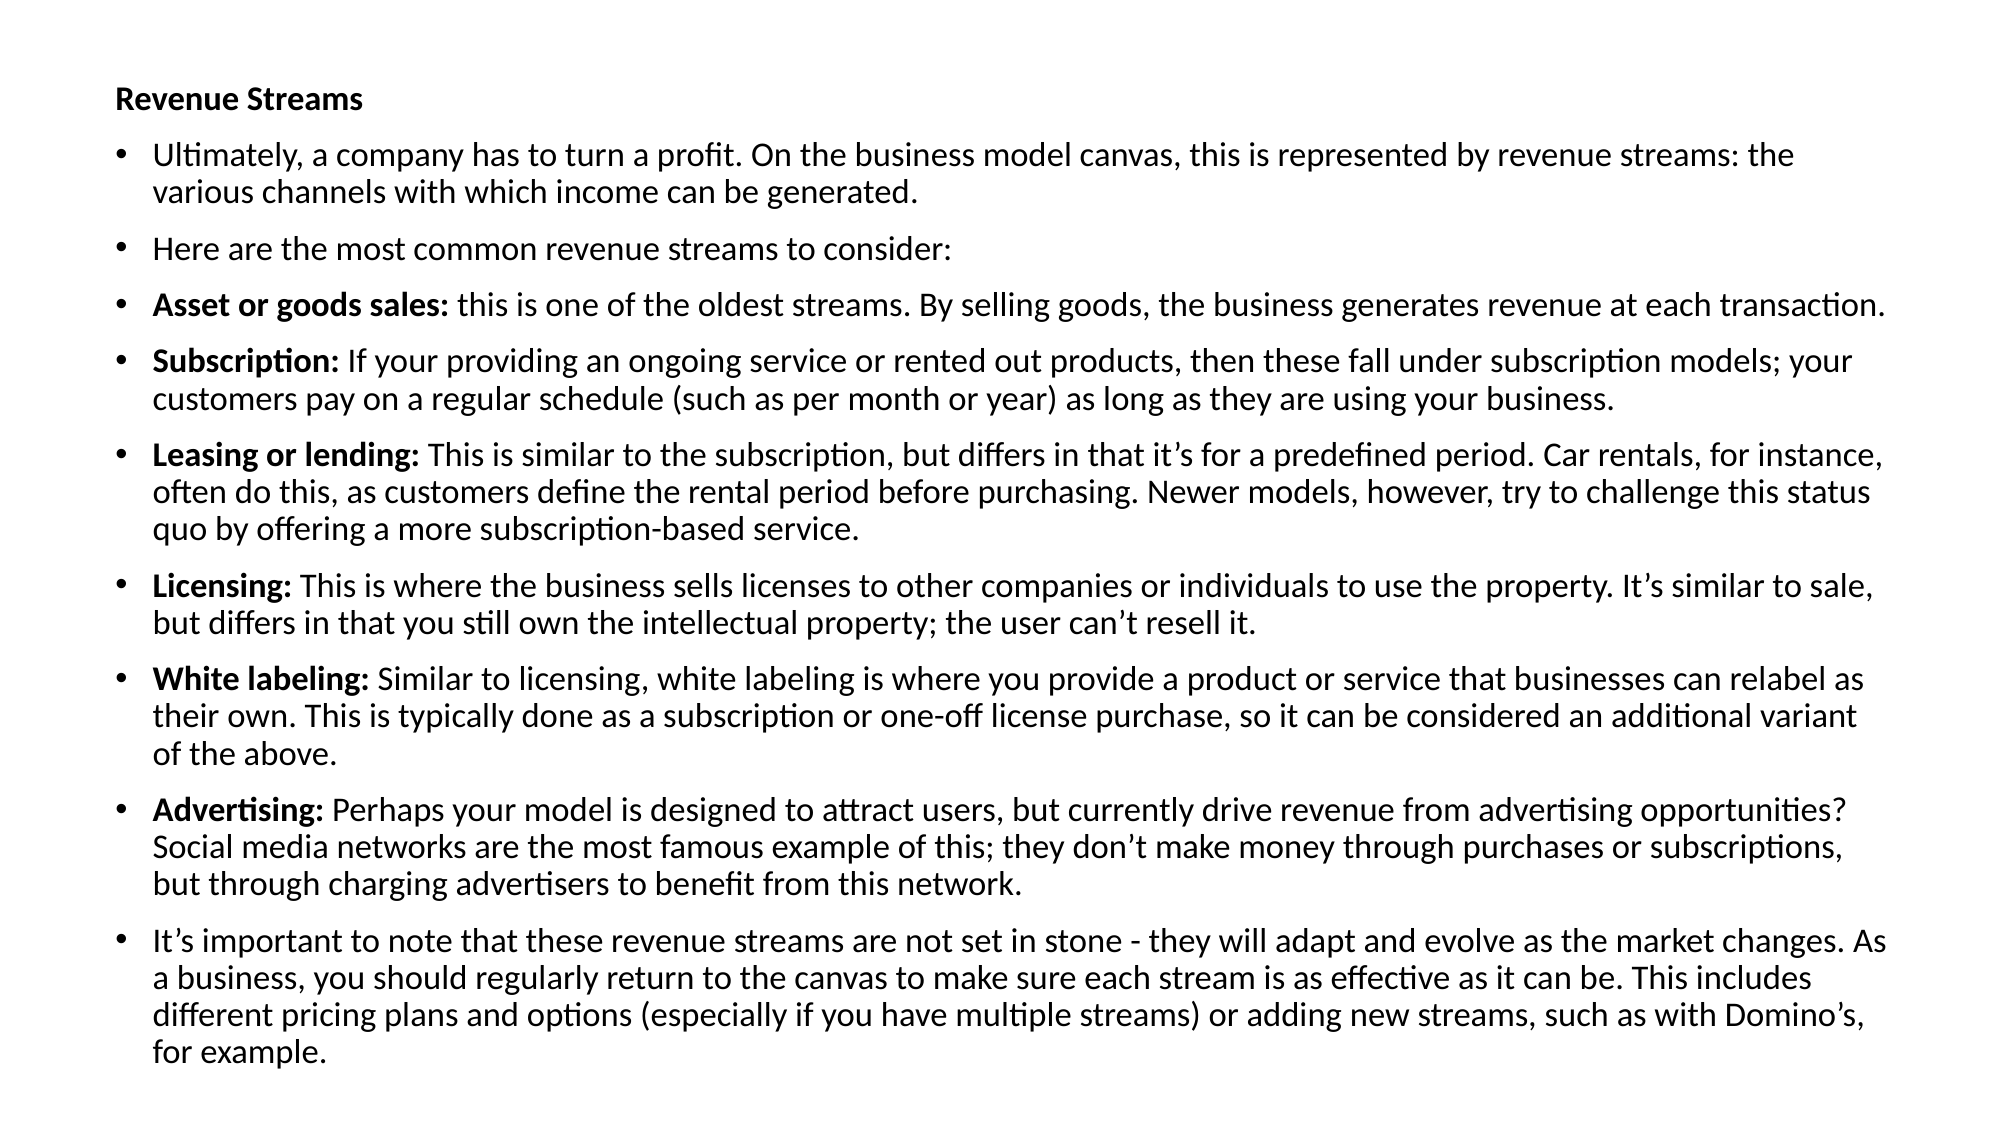

Revenue Streams
Ultimately, a company has to turn a profit. On the business model canvas, this is represented by revenue streams: the various channels with which income can be generated.
Here are the most common revenue streams to consider:
Asset or goods sales: this is one of the oldest streams. By selling goods, the business generates revenue at each transaction.
Subscription: If your providing an ongoing service or rented out products, then these fall under subscription models; your customers pay on a regular schedule (such as per month or year) as long as they are using your business.
Leasing or lending: This is similar to the subscription, but differs in that it’s for a predefined period. Car rentals, for instance, often do this, as customers define the rental period before purchasing. Newer models, however, try to challenge this status quo by offering a more subscription-based service.
Licensing: This is where the business sells licenses to other companies or individuals to use the property. It’s similar to sale, but differs in that you still own the intellectual property; the user can’t resell it.
White labeling: Similar to licensing, white labeling is where you provide a product or service that businesses can relabel as their own. This is typically done as a subscription or one-off license purchase, so it can be considered an additional variant of the above.
Advertising: Perhaps your model is designed to attract users, but currently drive revenue from advertising opportunities? Social media networks are the most famous example of this; they don’t make money through purchases or subscriptions, but through charging advertisers to benefit from this network.
It’s important to note that these revenue streams are not set in stone - they will adapt and evolve as the market changes. As a business, you should regularly return to the canvas to make sure each stream is as effective as it can be. This includes different pricing plans and options (especially if you have multiple streams) or adding new streams, such as with Domino’s, for example.